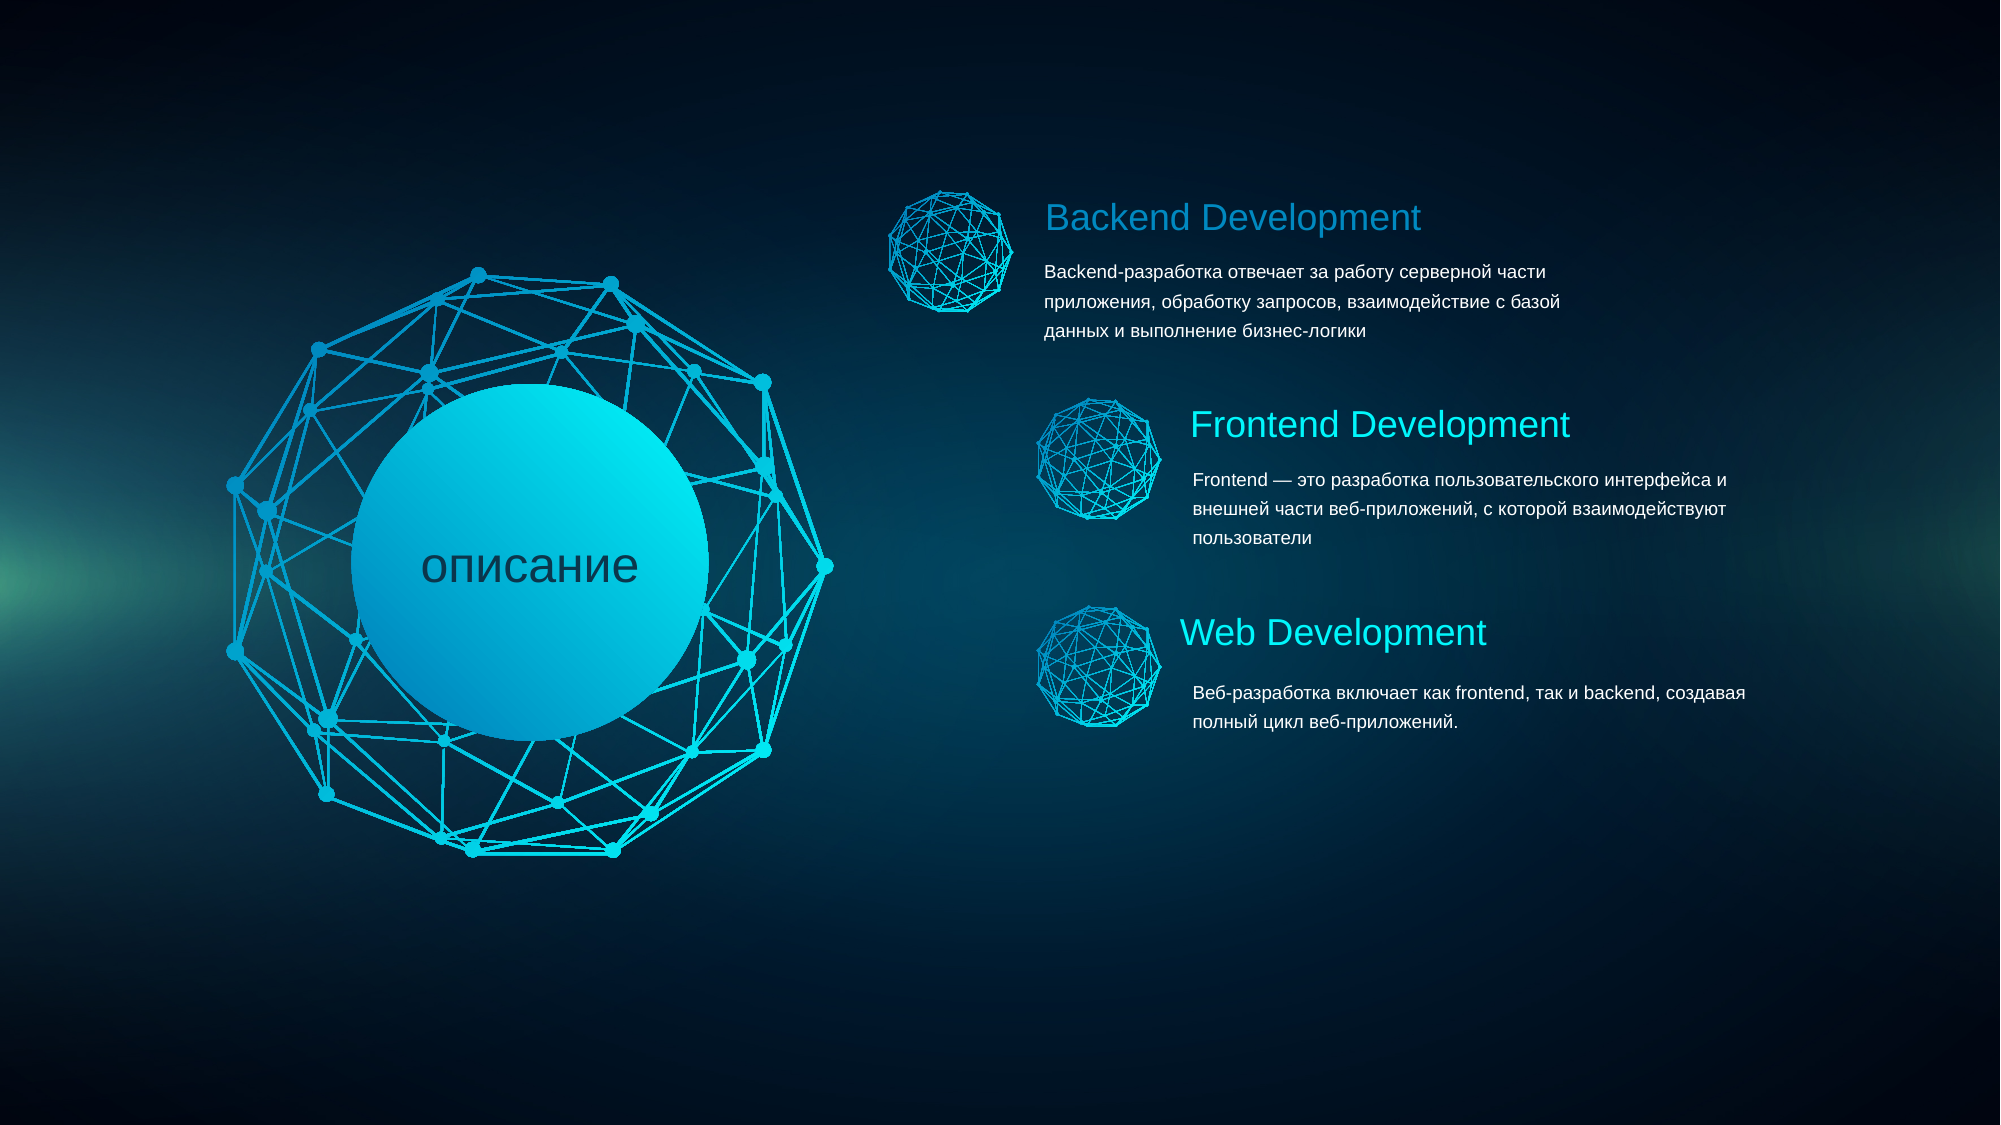

Backend Development

Backend-разработка отвечает за работу серверной части приложения, обработку запросов, взаимодействие с базой данных и выполнение бизнес-логики

Frontend Development

Frontend — это разработка пользовательского интерфейса и внешней части веб-приложений, с которой взаимодействуют пользователи
описание
Web Development

Веб-разработка включает как frontend, так и backend, создавая полный цикл веб-приложений.